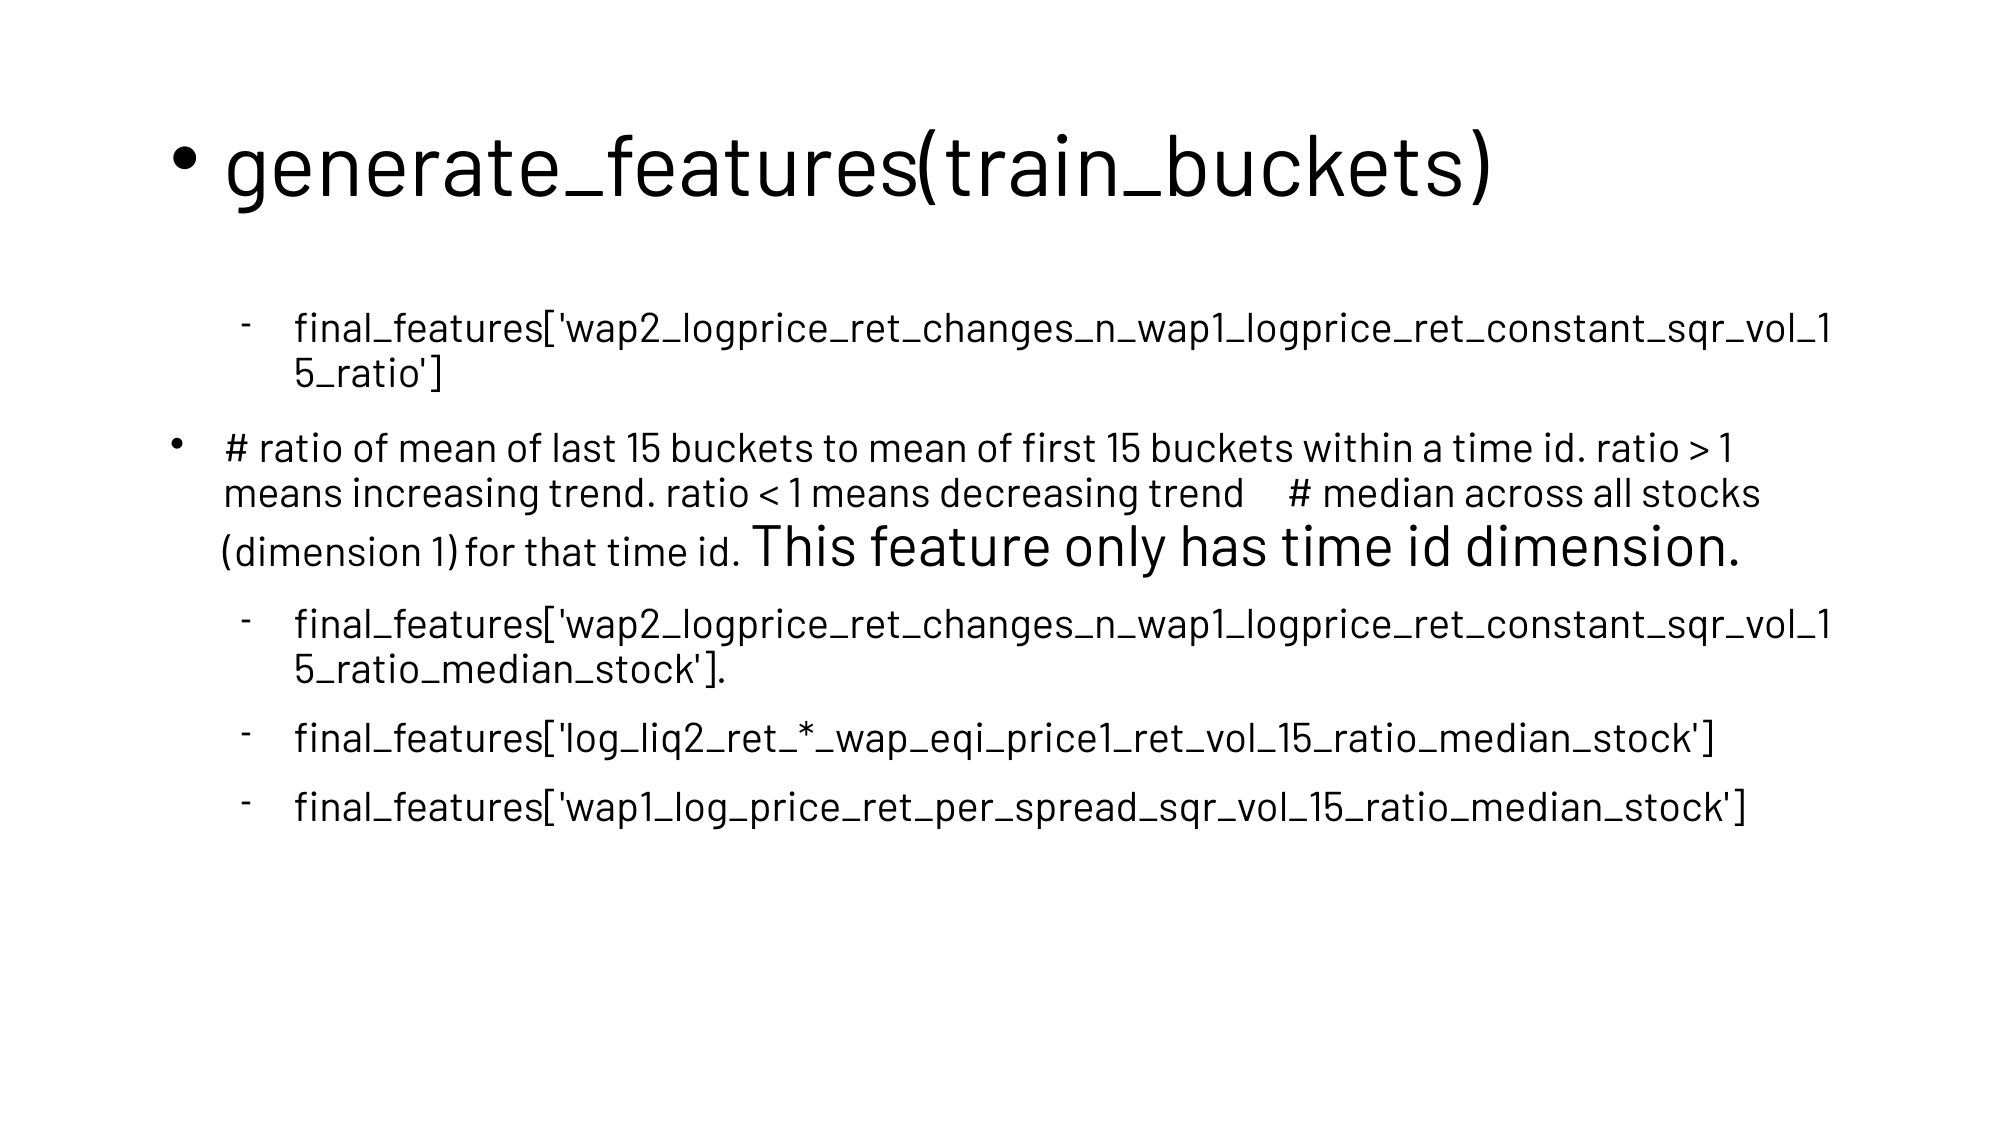

# generate_features(train_buckets)
final_features['wap2_logprice_ret_changes_n_wap1_logprice_ret_constant_sqr_vol_15_ratio']
# ratio of mean of last 15 buckets to mean of first 15 buckets within a time id. ratio > 1 means increasing trend. ratio < 1 means decreasing trend     # median across all stocks (dimension 1) for that time id. This feature only has time id dimension.
final_features['wap2_logprice_ret_changes_n_wap1_logprice_ret_constant_sqr_vol_15_ratio_median_stock'].
final_features['log_liq2_ret_*_wap_eqi_price1_ret_vol_15_ratio_median_stock']
final_features['wap1_log_price_ret_per_spread_sqr_vol_15_ratio_median_stock']